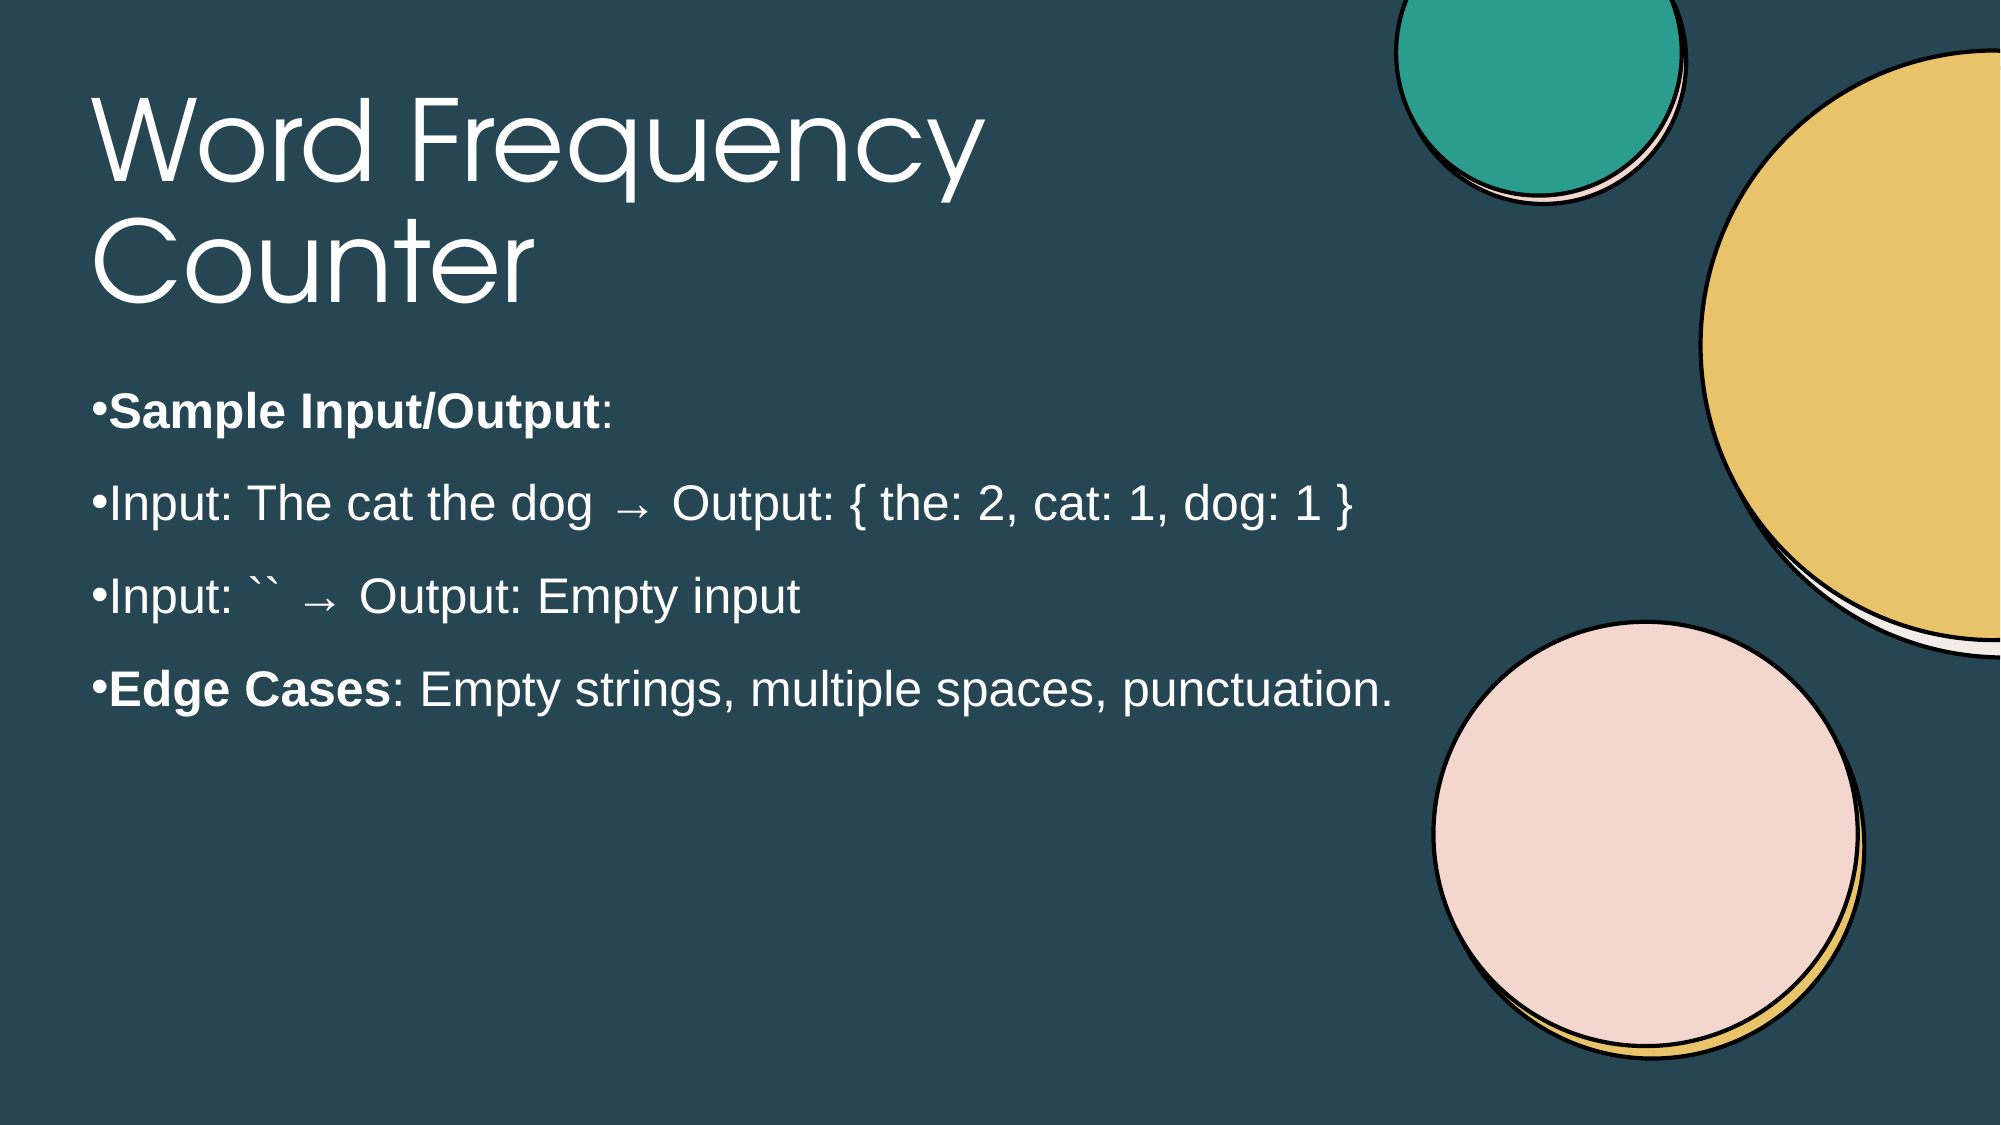

# Word Frequency Counter
Sample Input/Output:
Input: The cat the dog → Output: { the: 2, cat: 1, dog: 1 }
Input: `` → Output: Empty input
Edge Cases: Empty strings, multiple spaces, punctuation.